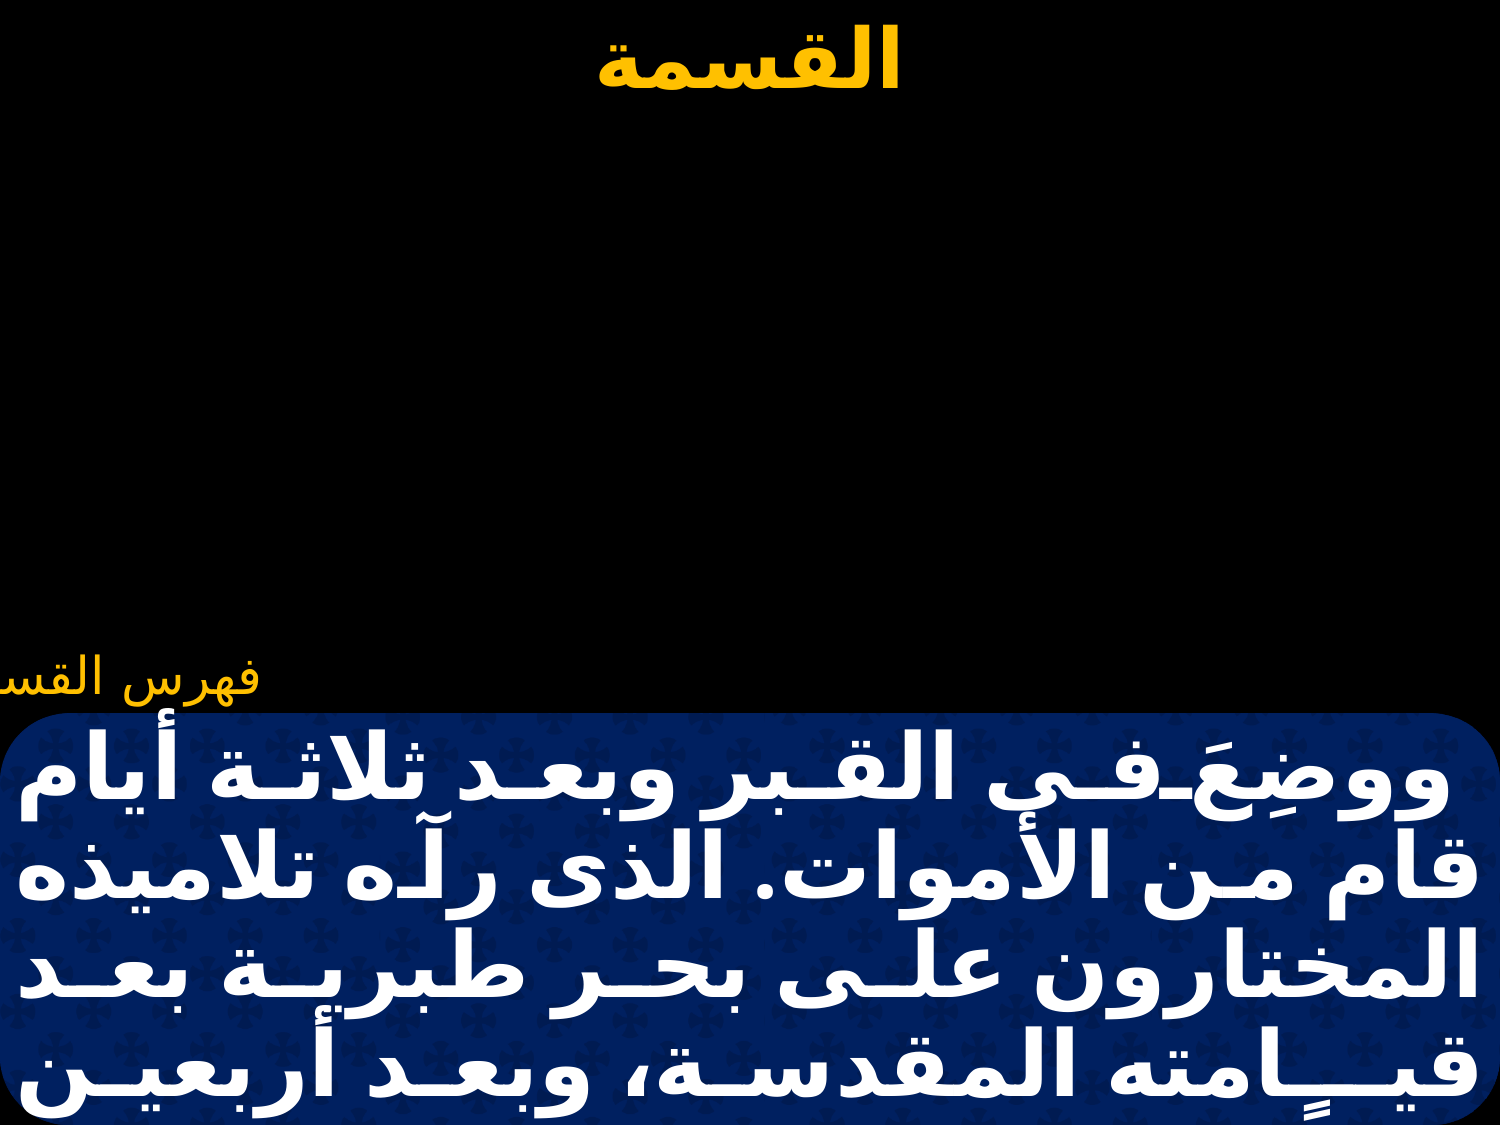

#
ووضِعَ فى القبر وبعد ثلاثة أيام قام من الأموات. الذى رآه تلاميذه المختارون على بحر طبرية بعد قيــامته المقدسة، وبعد أربعين يوماً صعد إلى السموات وجلس عن يمــين أبيـه الصالح وأرسل